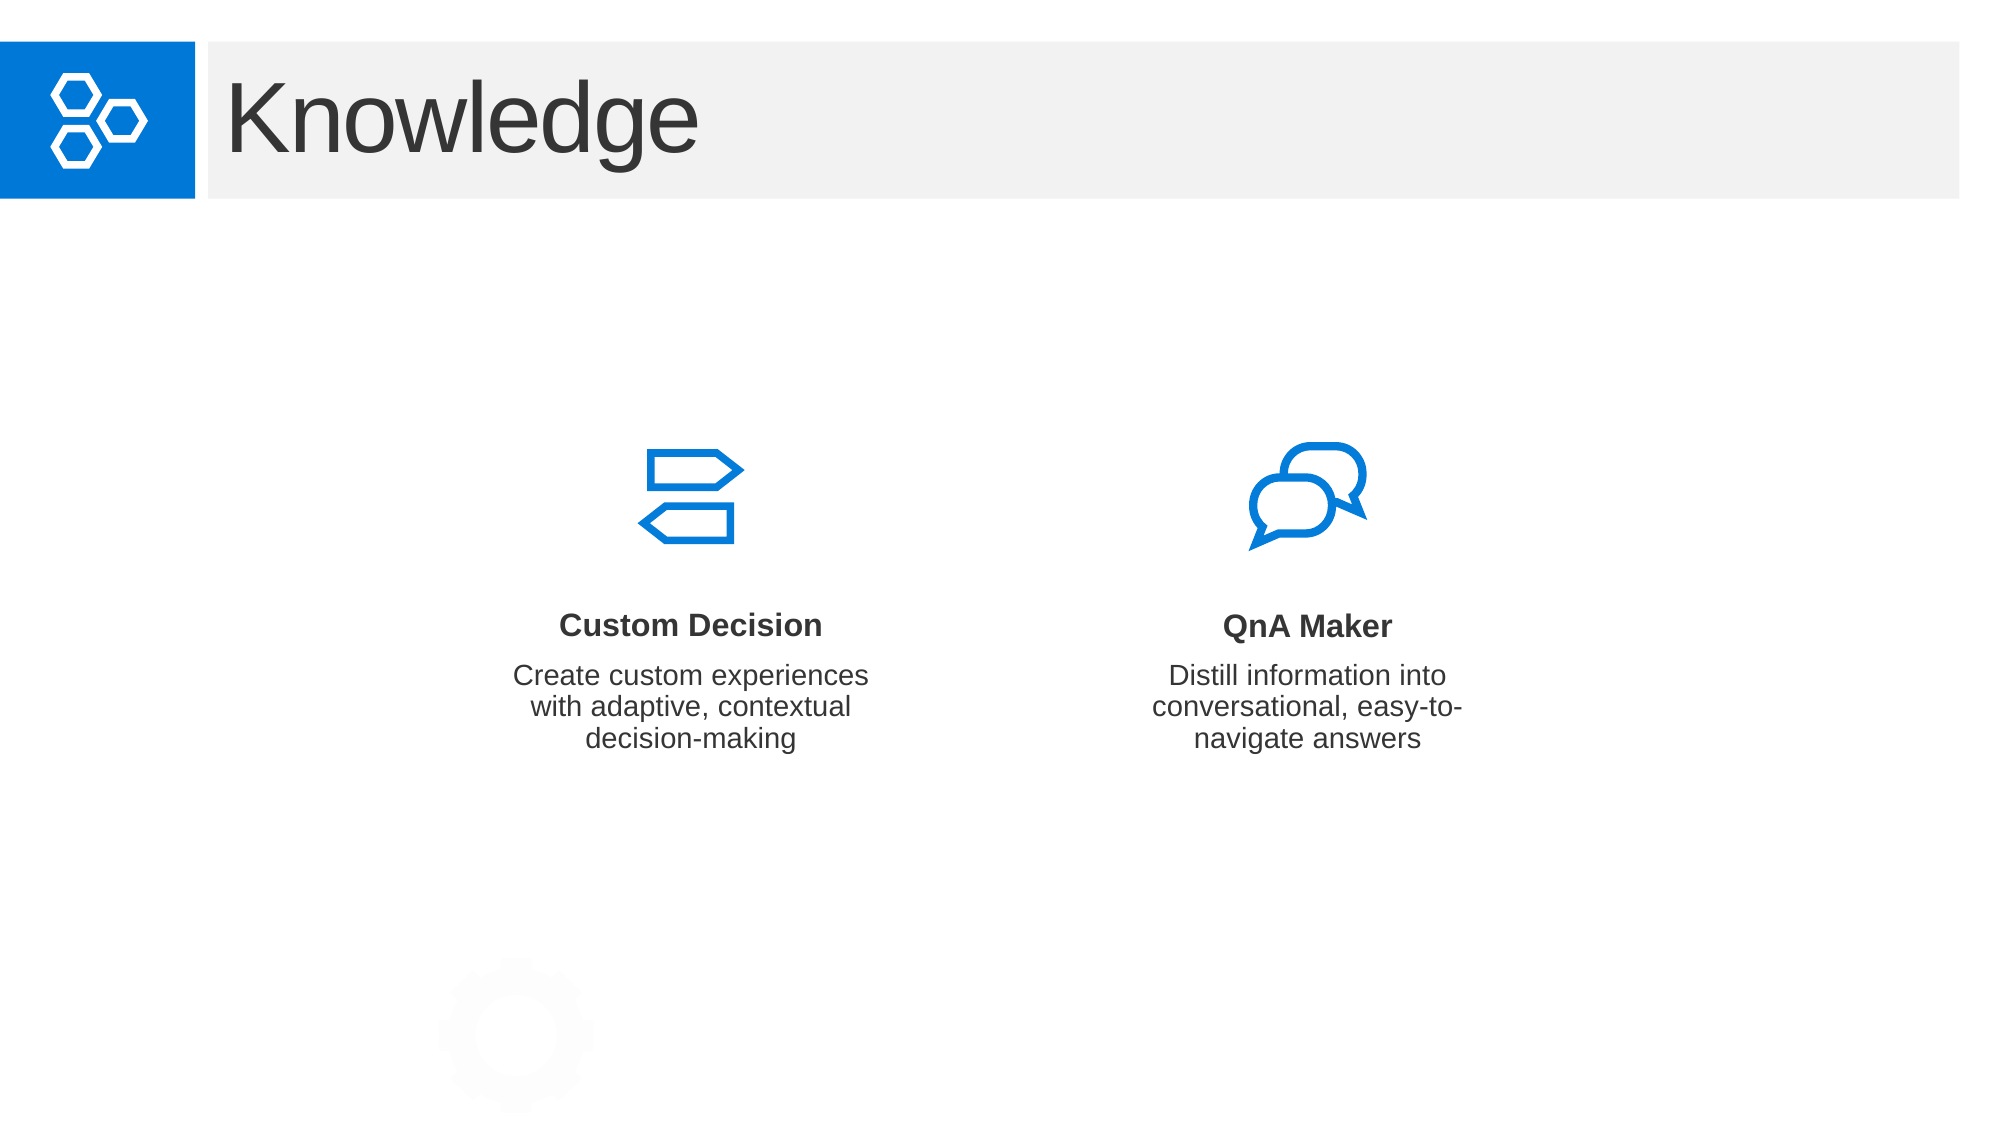

Knowledge

Custom Decision
QnA Maker
Create custom experiences with adaptive, contextual decision-making
Distill information into conversational, easy-to-navigate answers